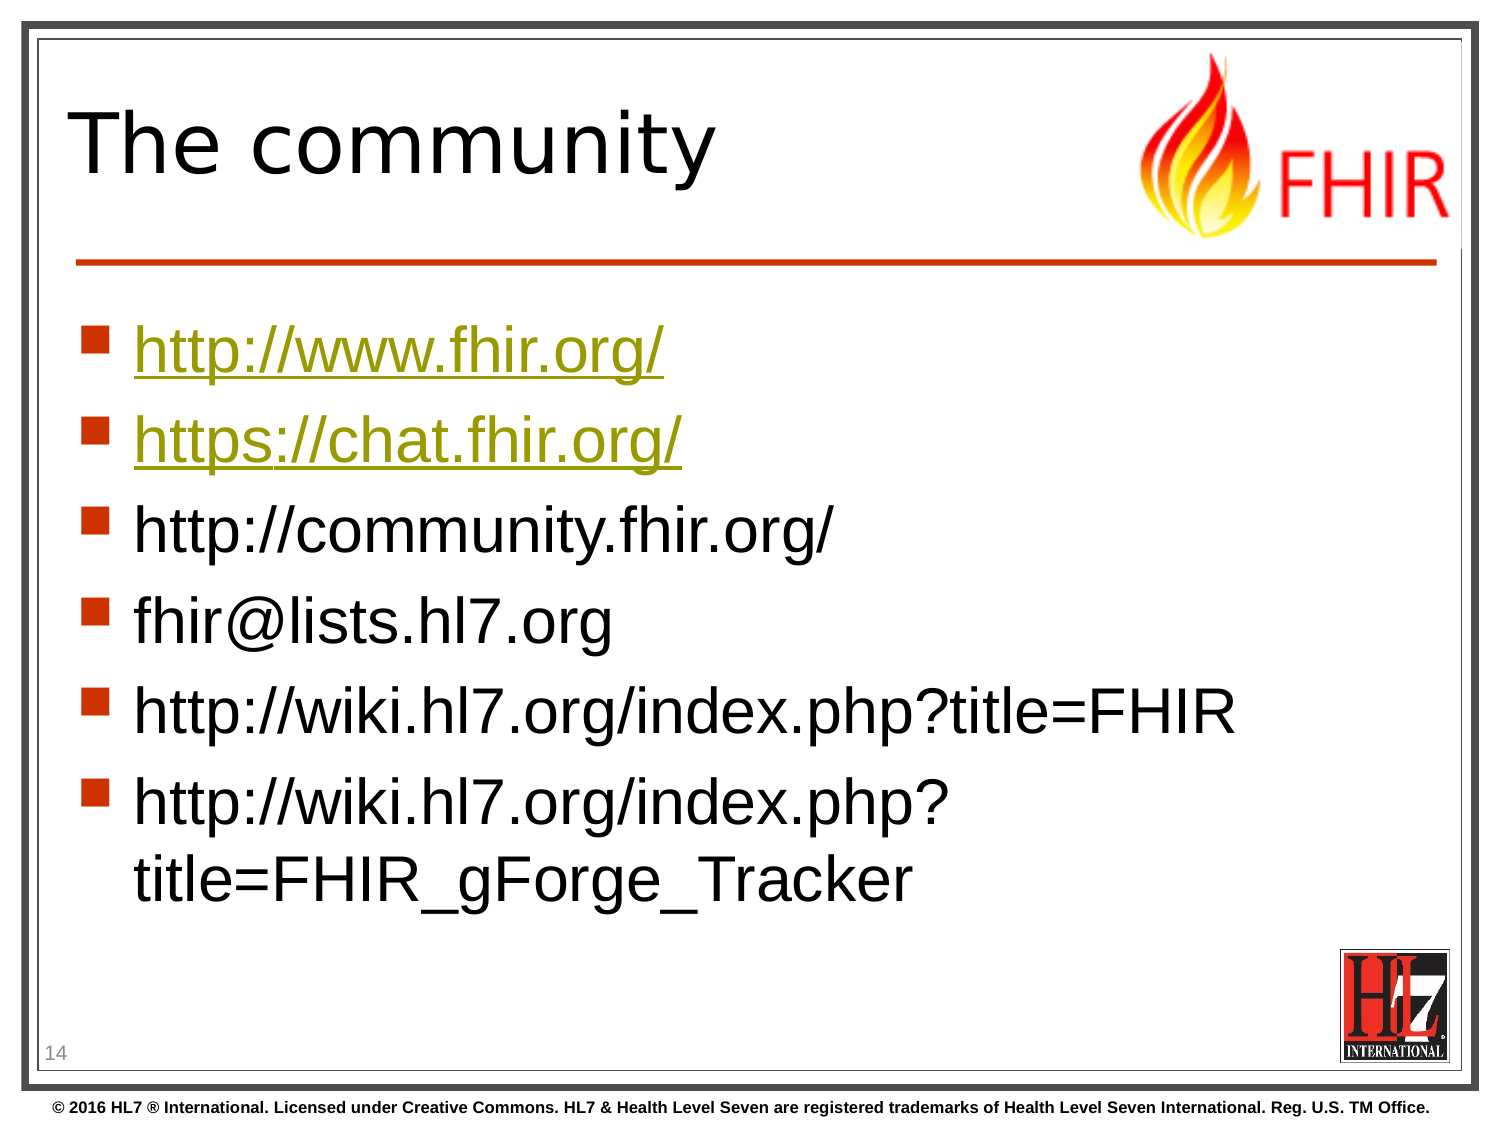

# The community
http://www.fhir.org/
https://chat.fhir.org/
http://community.fhir.org/
fhir@lists.hl7.org
http://wiki.hl7.org/index.php?title=FHIR
http://wiki.hl7.org/index.php?title=FHIR_gForge_Tracker
14